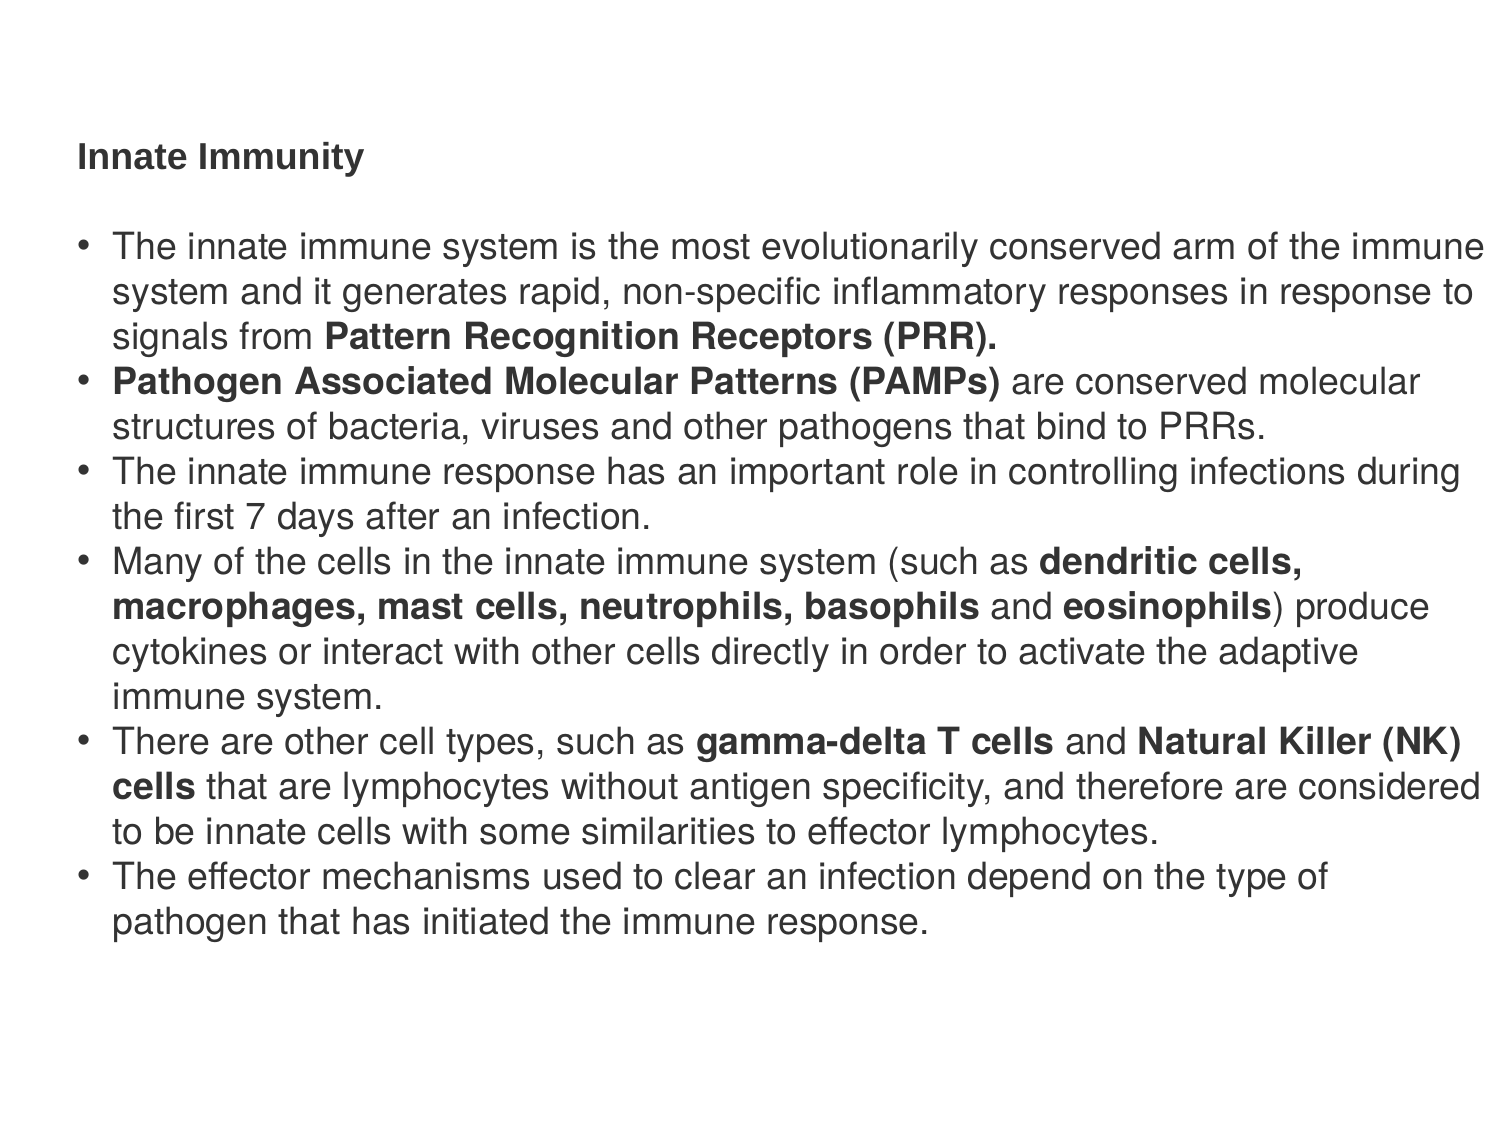

Innate Immunity

The innate immune system is the most evolutionarily conserved arm of the immune system and it generates rapid, non-specific inflammatory responses in response to signals from Pattern Recognition Receptors (PRR).
Pathogen Associated Molecular Patterns (PAMPs) are conserved molecular structures of bacteria, viruses and other pathogens that bind to PRRs.
The innate immune response has an important role in controlling infections during the first 7 days after an infection.
Many of the cells in the innate immune system (such as dendritic cells, macrophages, mast cells, neutrophils, basophils and eosinophils) produce cytokines or interact with other cells directly in order to activate the adaptive immune system.
There are other cell types, such as gamma-delta T cells and Natural Killer (NK) cells that are lymphocytes without antigen specificity, and therefore are considered to be innate cells with some similarities to effector lymphocytes.
The effector mechanisms used to clear an infection depend on the type of pathogen that has initiated the immune response.